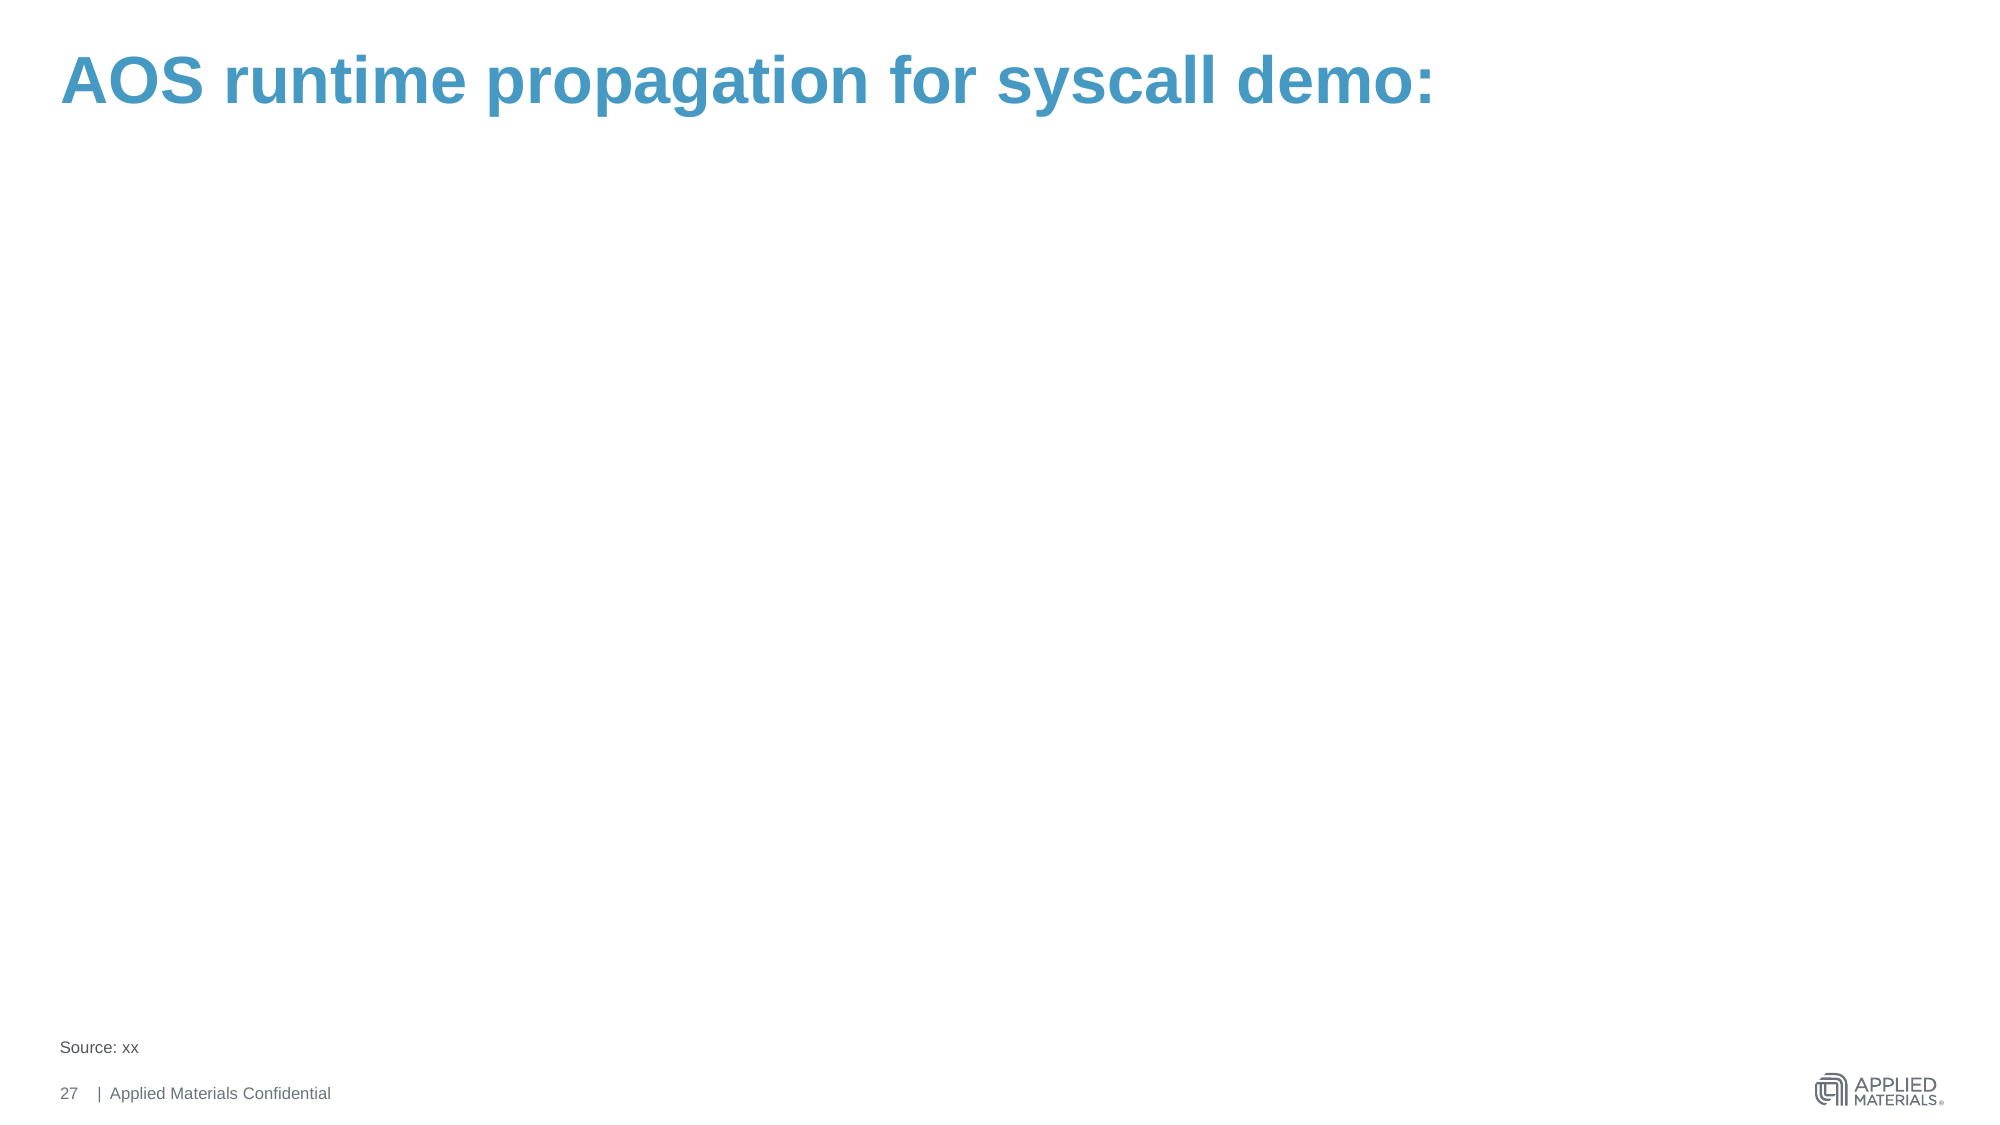

# AOS runtime propagation for syscall demo:

Source: xx
27